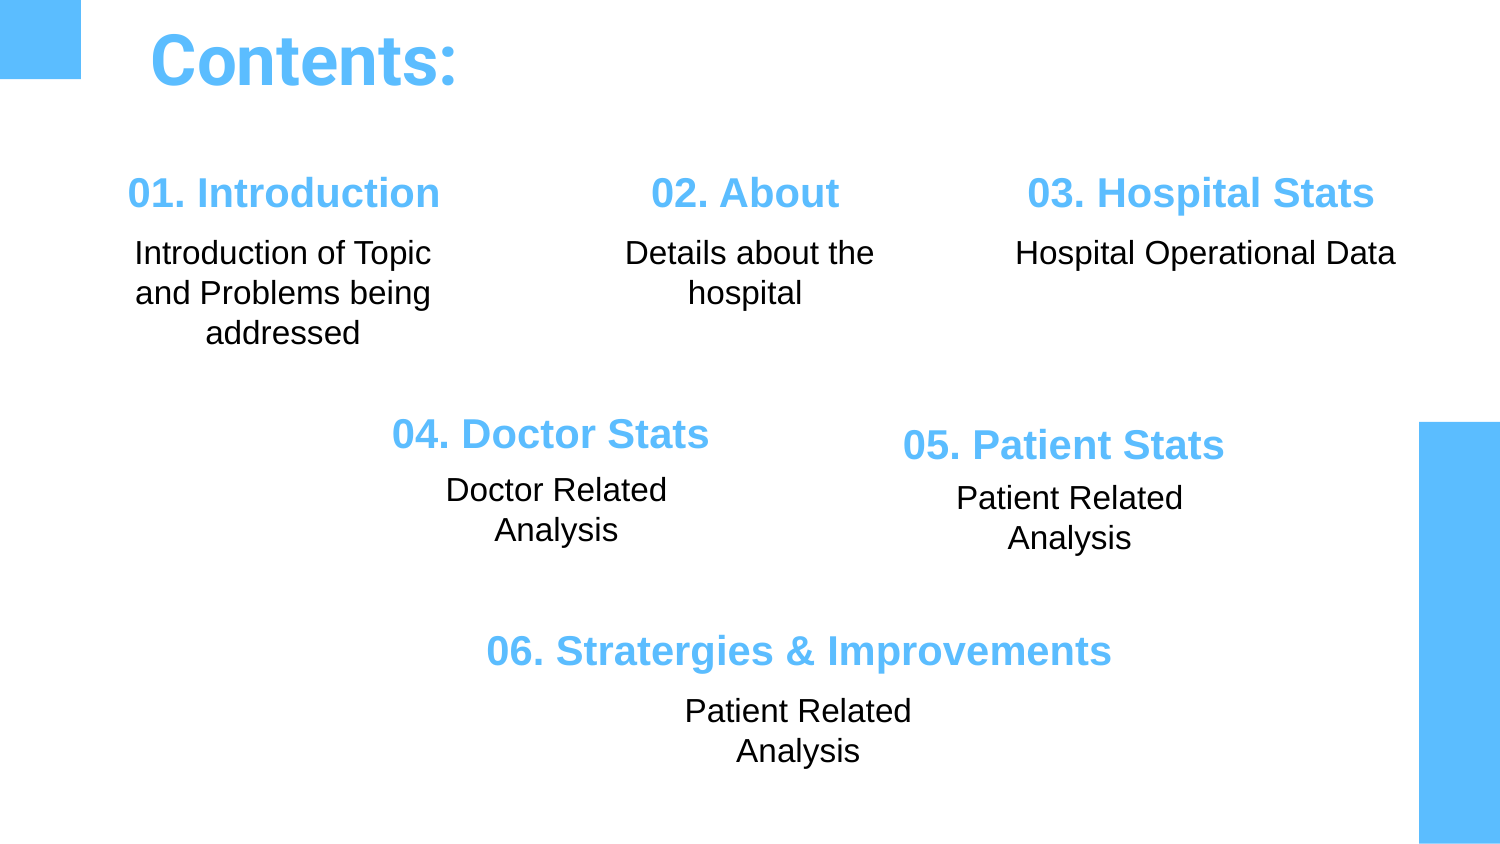

# Contents:
01. Introduction
02. About
03. Hospital Stats
Introduction of Topic and Problems being addressed
Details about the hospital
Hospital Operational Data
04. Doctor Stats
05. Patient Stats
Doctor Related Analysis
Patient Related Analysis
06. Stratergies & Improvements
Patient Related Analysis